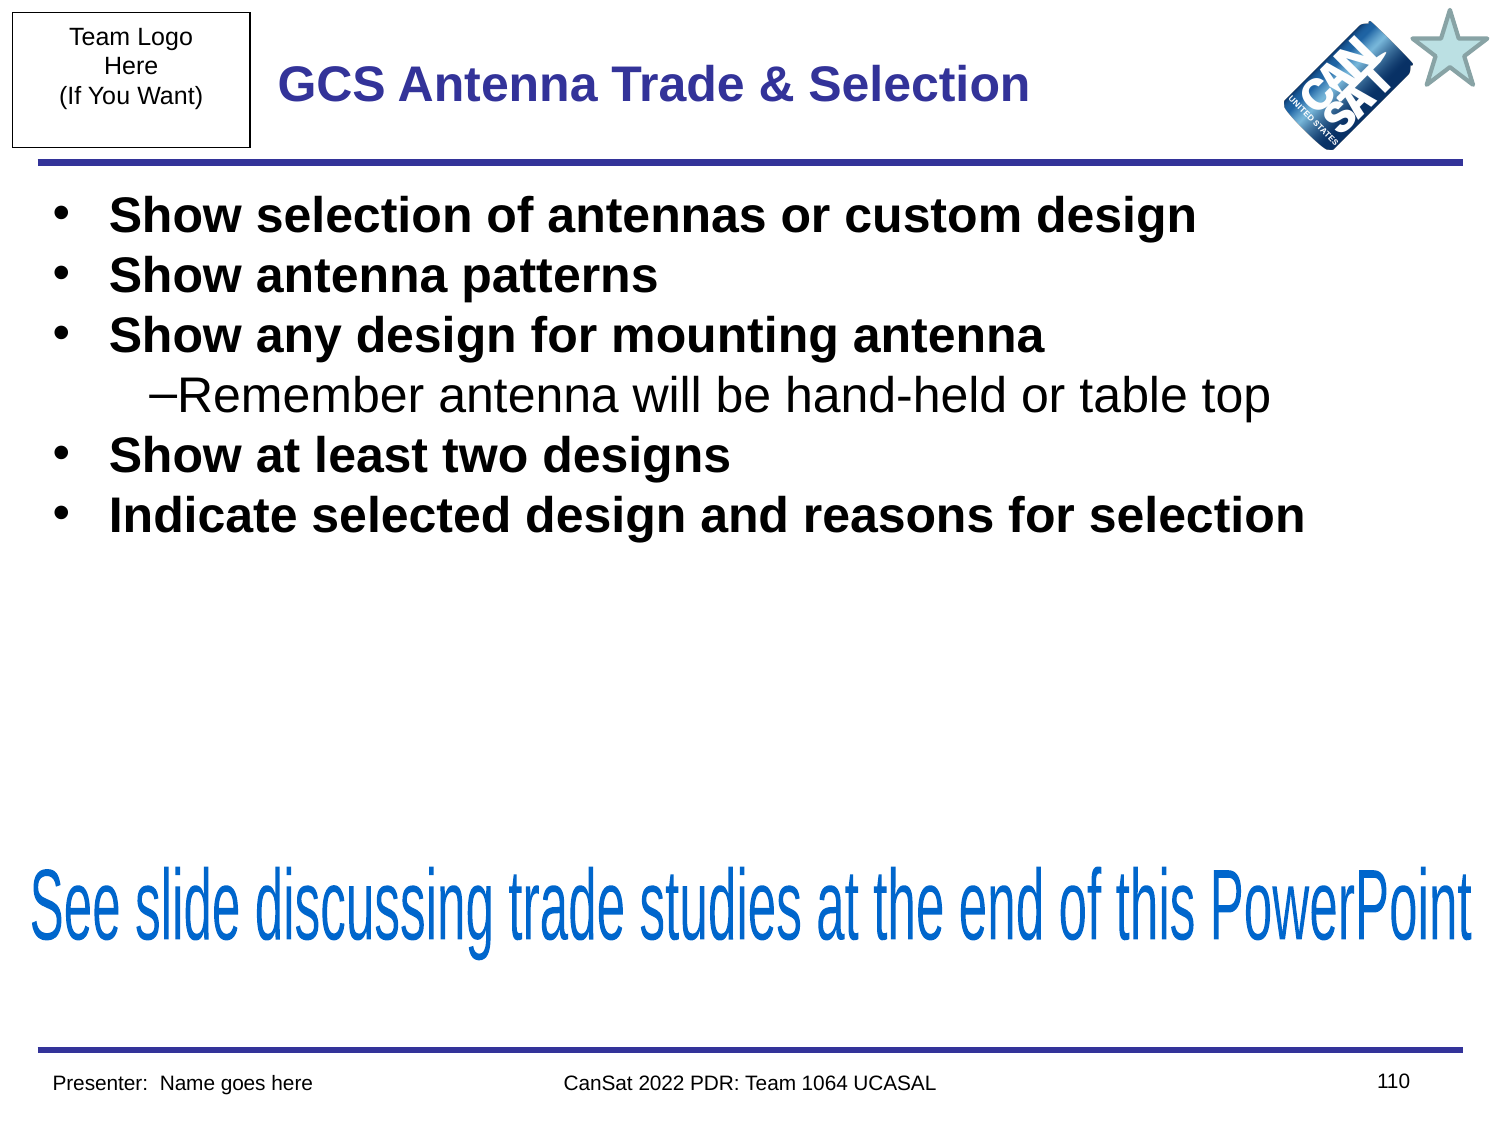

# GCS Antenna Trade & Selection
Show selection of antennas or custom design
Show antenna patterns
Show any design for mounting antenna
Remember antenna will be hand-held or table top
Show at least two designs
Indicate selected design and reasons for selection

See slide discussing trade studies at the end of this PowerPoint
110
Presenter:  Name goes here
CanSat 2022 PDR: Team 1064 UCASAL